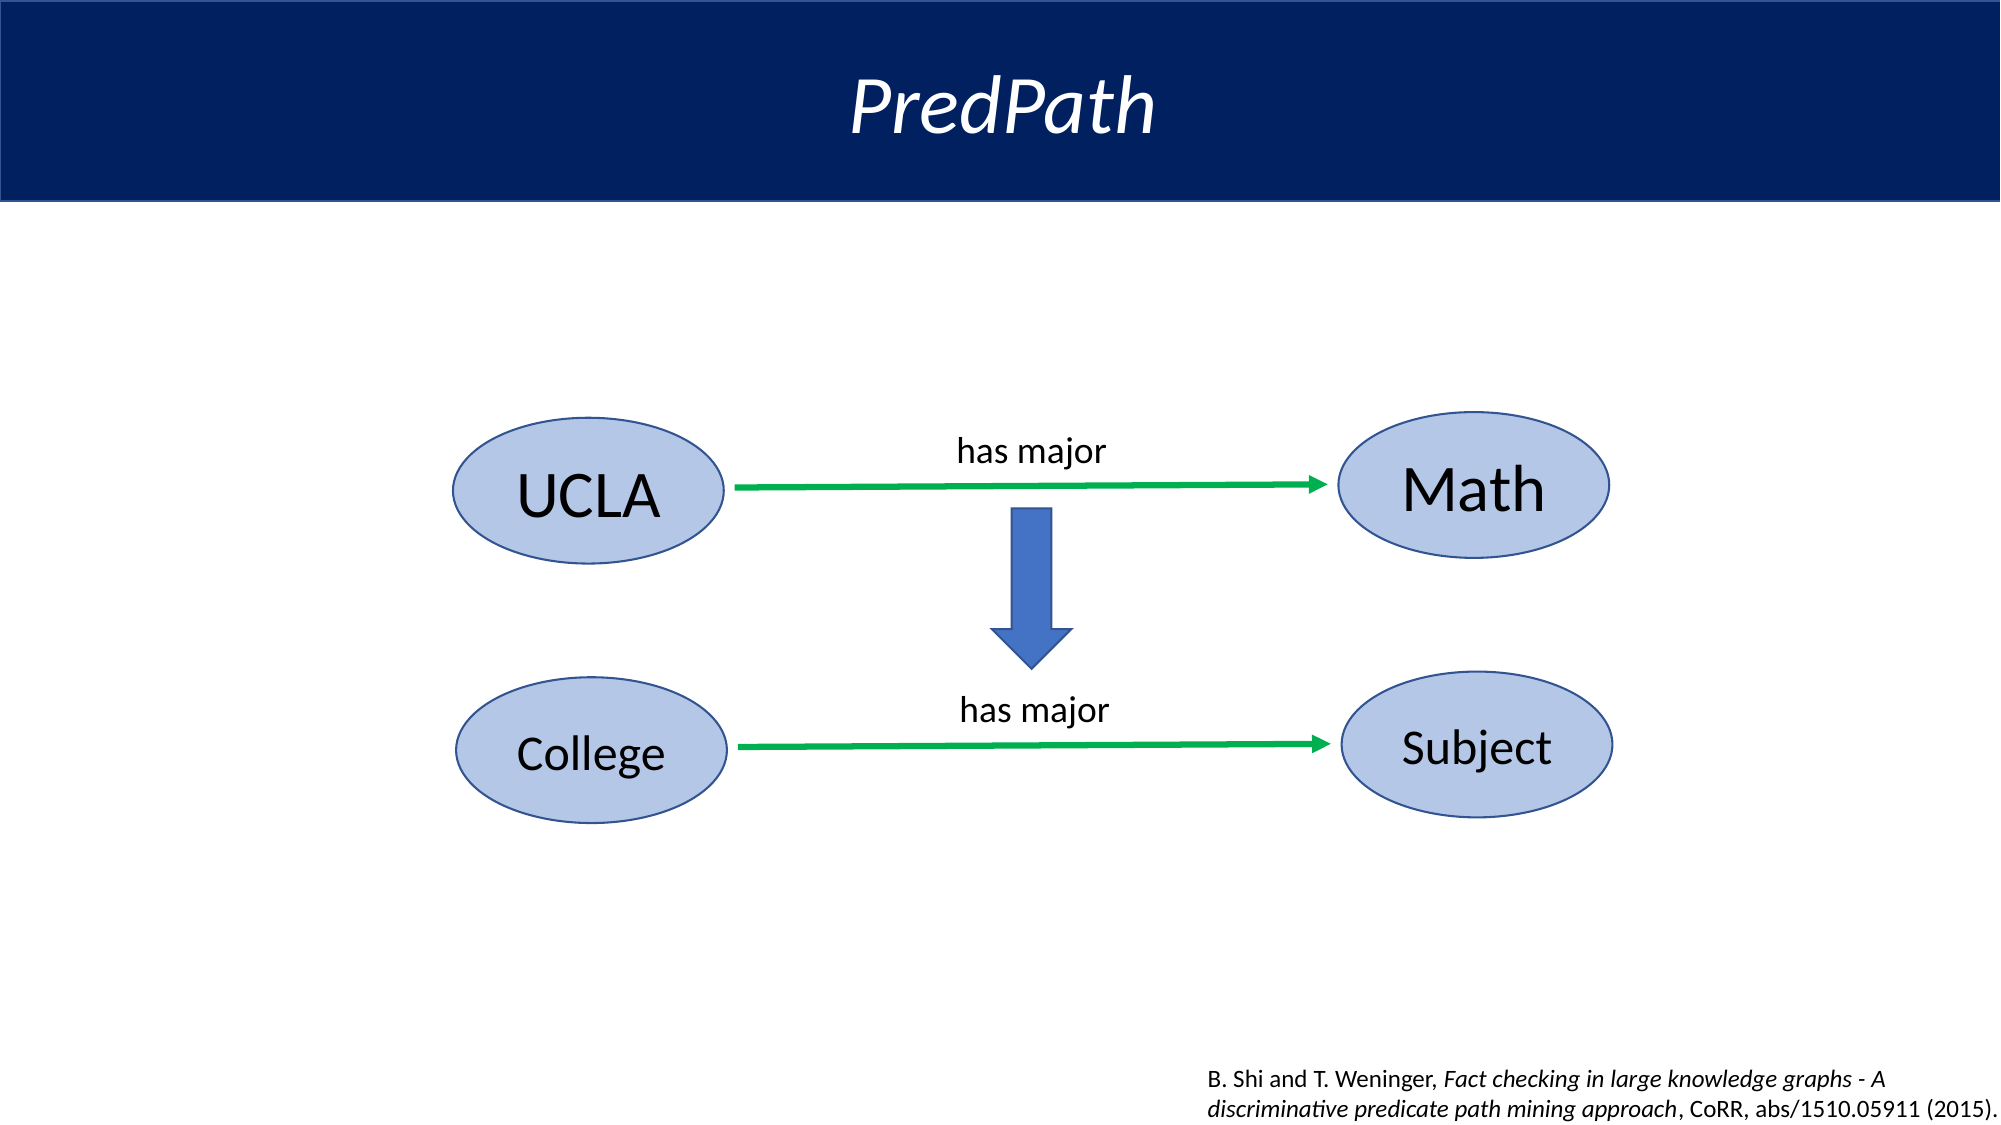

PredPath
Math
UCLA
has major

Subject
College
has major
B. Shi and T. Weninger, Fact checking in large knowledge graphs - A discriminative predicate path mining approach, CoRR, abs/1510.05911 (2015).